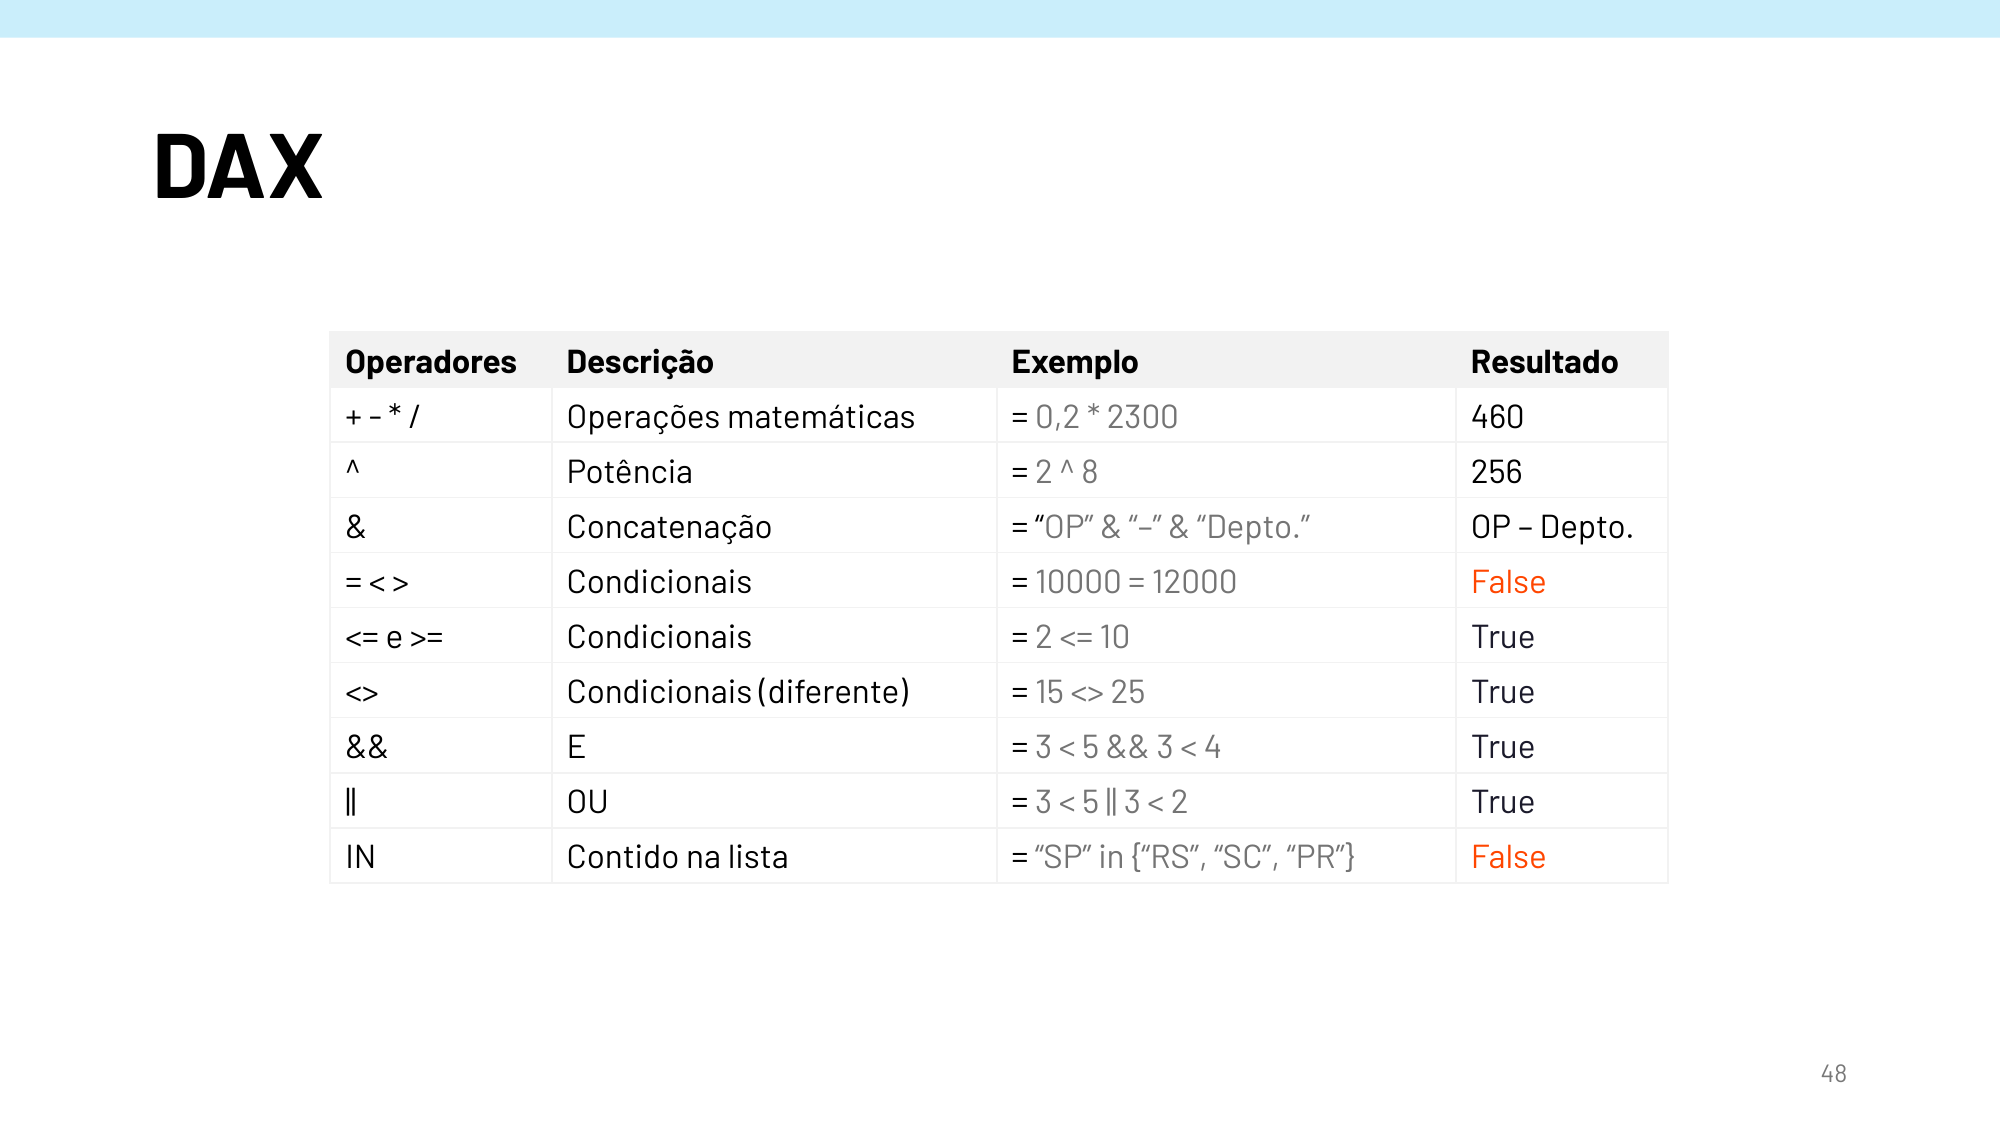

# DAX
| Operadores | Descrição | Exemplo | Resultado |
| --- | --- | --- | --- |
| + - \* / | Operações matemáticas | = 0,2 \* 2300 | 460 |
| ^ | Potência | = 2 ^ 8 | 256 |
| & | Concatenação | = “OP” & “–” & “Depto.” | OP – Depto. |
| = < > | Condicionais | = 10000 = 12000 | False |
| <= e >= | Condicionais | = 2 <= 10 | True |
| <> | Condicionais (diferente) | = 15 <> 25 | True |
| && | E | = 3 < 5 && 3 < 4 | True |
| || | OU | = 3 < 5 || 3 < 2 | True |
| IN | Contido na lista | = “SP” in {“RS”, “SC”, “PR”} | False |
48